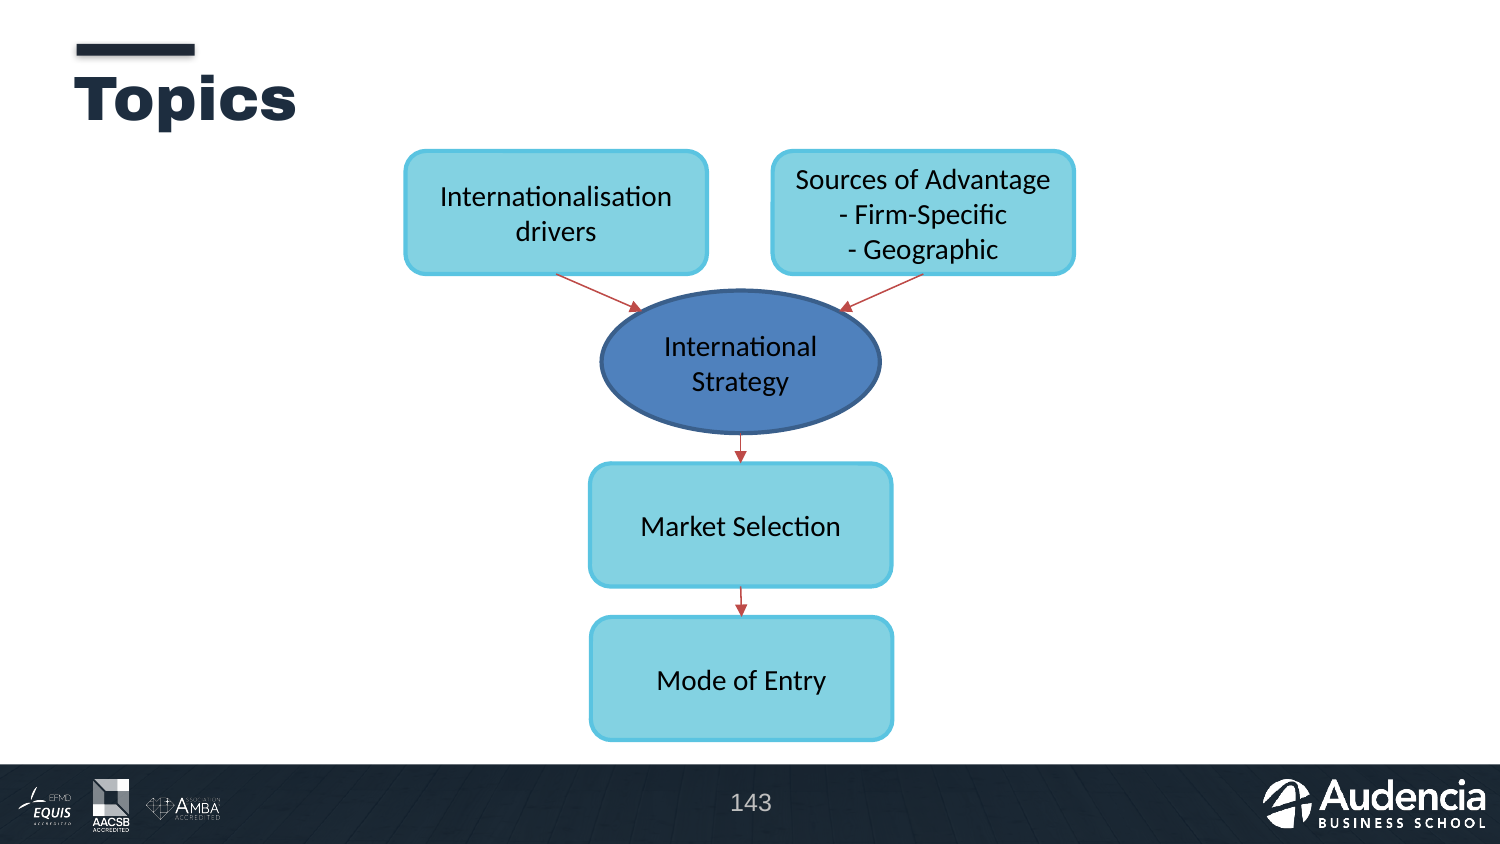

# Topics

Internationalisation
drivers
Sources of Advantage
- Firm-Specific
- Geographic
International
Strategy
Market Selection
Mode of Entry
143